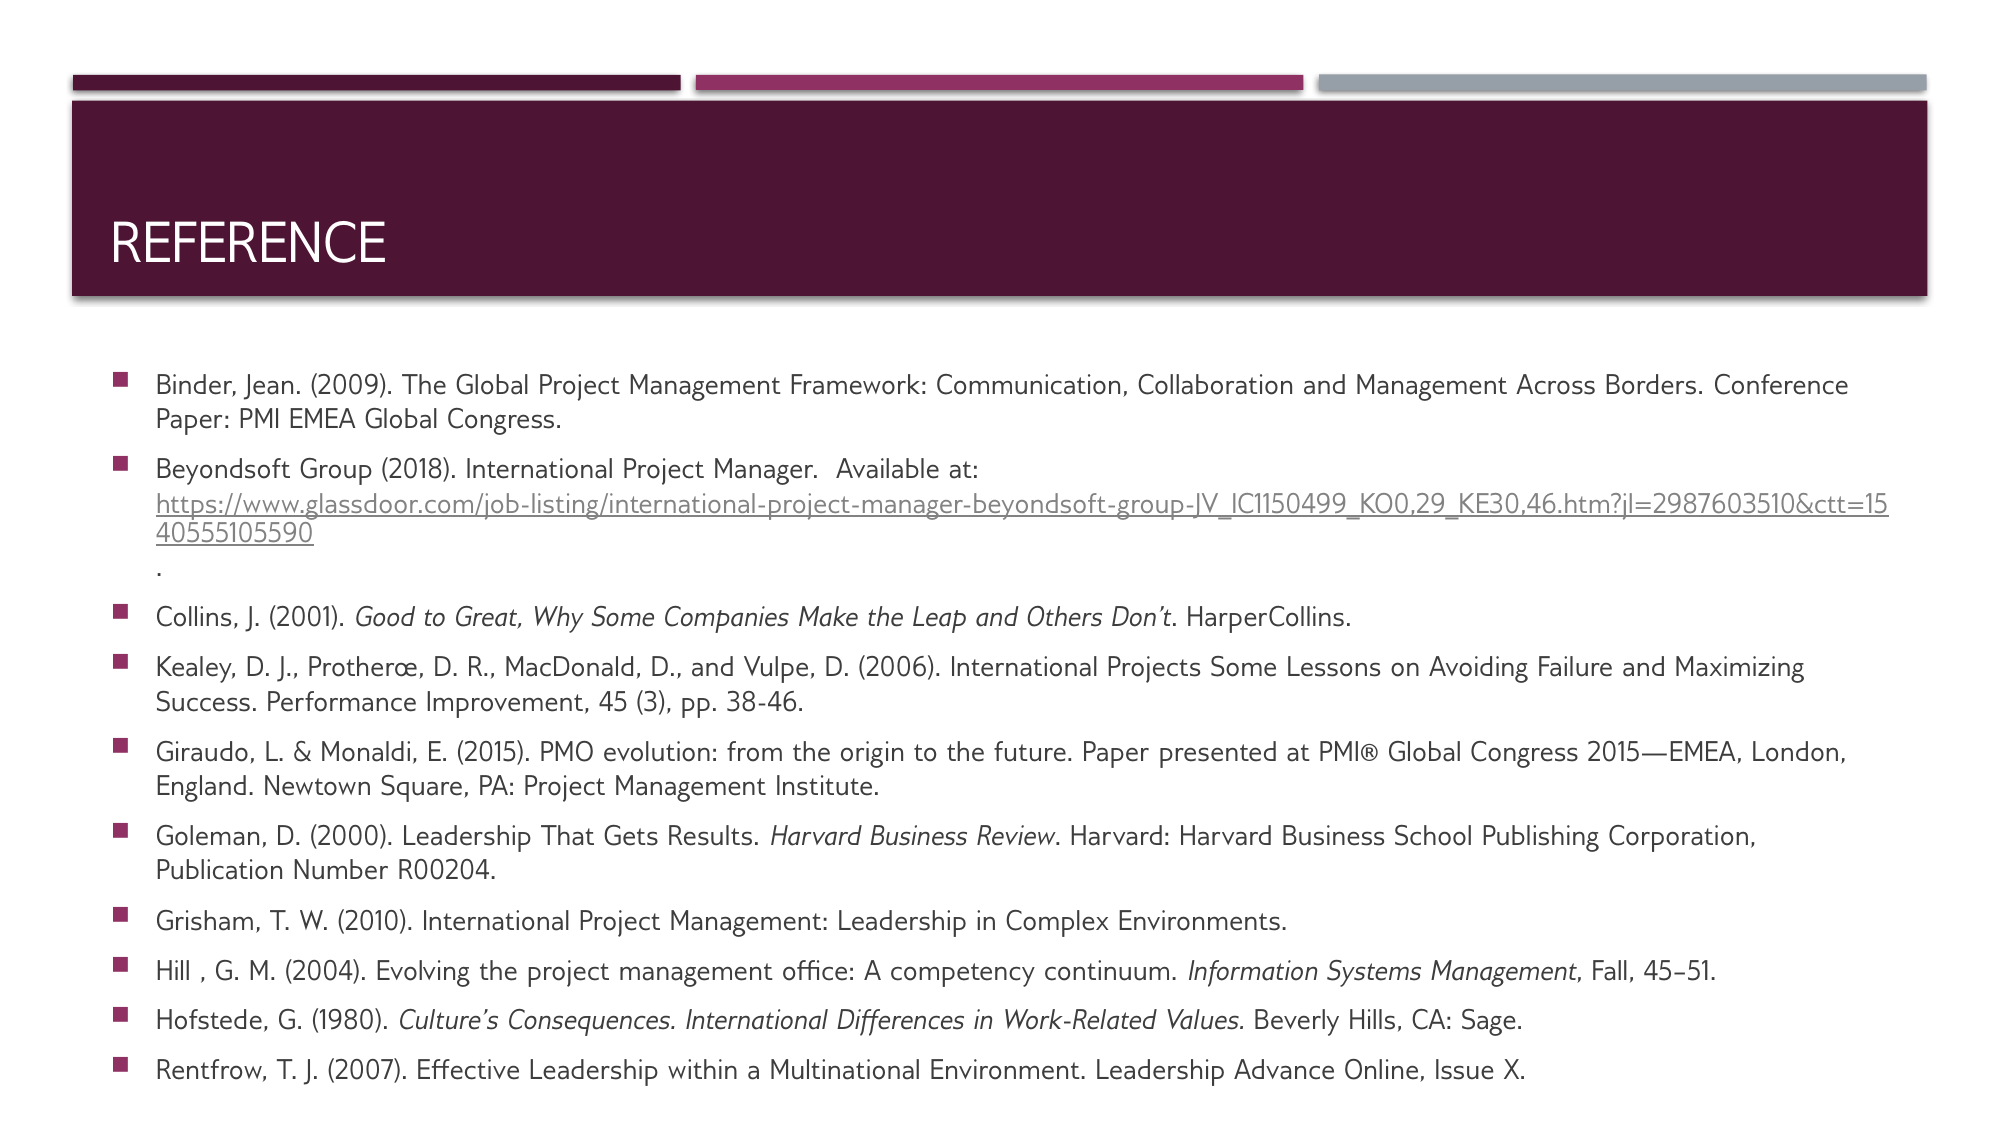

# Reference
Binder, Jean. (2009). The Global Project Management Framework: Communication, Collaboration and Management Across Borders. Conference Paper: PMI EMEA Global Congress.
Beyondsoft Group (2018). International Project Manager.  Available at: https://www.glassdoor.com/job-listing/international-project-manager-beyondsoft-group-JV_IC1150499_KO0,29_KE30,46.htm?jl=2987603510&ctt=1540555105590.
Collins, J. (2001). Good to Great, Why Some Companies Make the Leap and Others Don’t. HarperCollins.
Kealey, D. J., Protheroe, D. R., MacDonald, D., and Vulpe, D. (2006). International Projects Some Lessons on Avoiding Failure and Maximizing Success. Performance Improvement, 45 (3), pp. 38-46.
Giraudo, L. & Monaldi, E. (2015). PMO evolution: from the origin to the future. Paper presented at PMI® Global Congress 2015—EMEA, London, England. Newtown Square, PA: Project Management Institute.
Goleman, D. (2000). Leadership That Gets Results. Harvard Business Review. Harvard: Harvard Business School Publishing Corporation, Publication Number R00204.
Grisham, T. W. (2010). International Project Management: Leadership in Complex Environments.
Hill , G. M. (2004). Evolving the project management office: A competency continuum. Information Systems Management, Fall, 45–51.
Hofstede, G. (1980). Culture’s Consequences. International Differences in Work‐Related Values. Beverly Hills, CA: Sage.
Rentfrow, T. J. (2007). Effective Leadership within a Multinational Environment. Leadership Advance Online, Issue X.